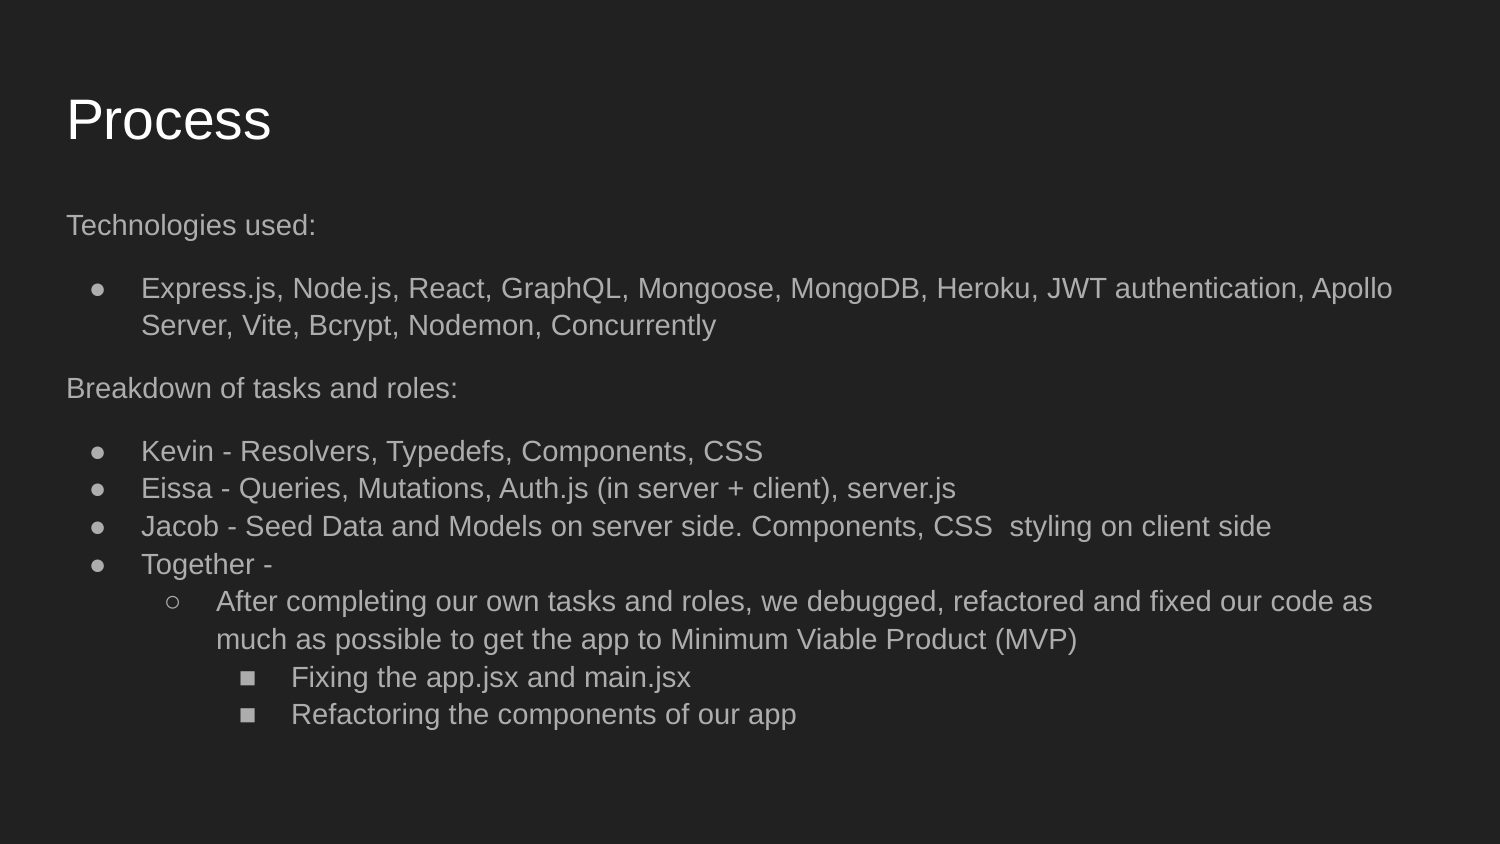

# Process
Technologies used:
Express.js, Node.js, React, GraphQL, Mongoose, MongoDB, Heroku, JWT authentication, Apollo Server, Vite, Bcrypt, Nodemon, Concurrently
Breakdown of tasks and roles:
Kevin - Resolvers, Typedefs, Components, CSS
Eissa - Queries, Mutations, Auth.js (in server + client), server.js
Jacob - Seed Data and Models on server side. Components, CSS  styling on client side
Together -
After completing our own tasks and roles, we debugged, refactored and fixed our code as much as possible to get the app to Minimum Viable Product (MVP)
Fixing the app.jsx and main.jsx
Refactoring the components of our app